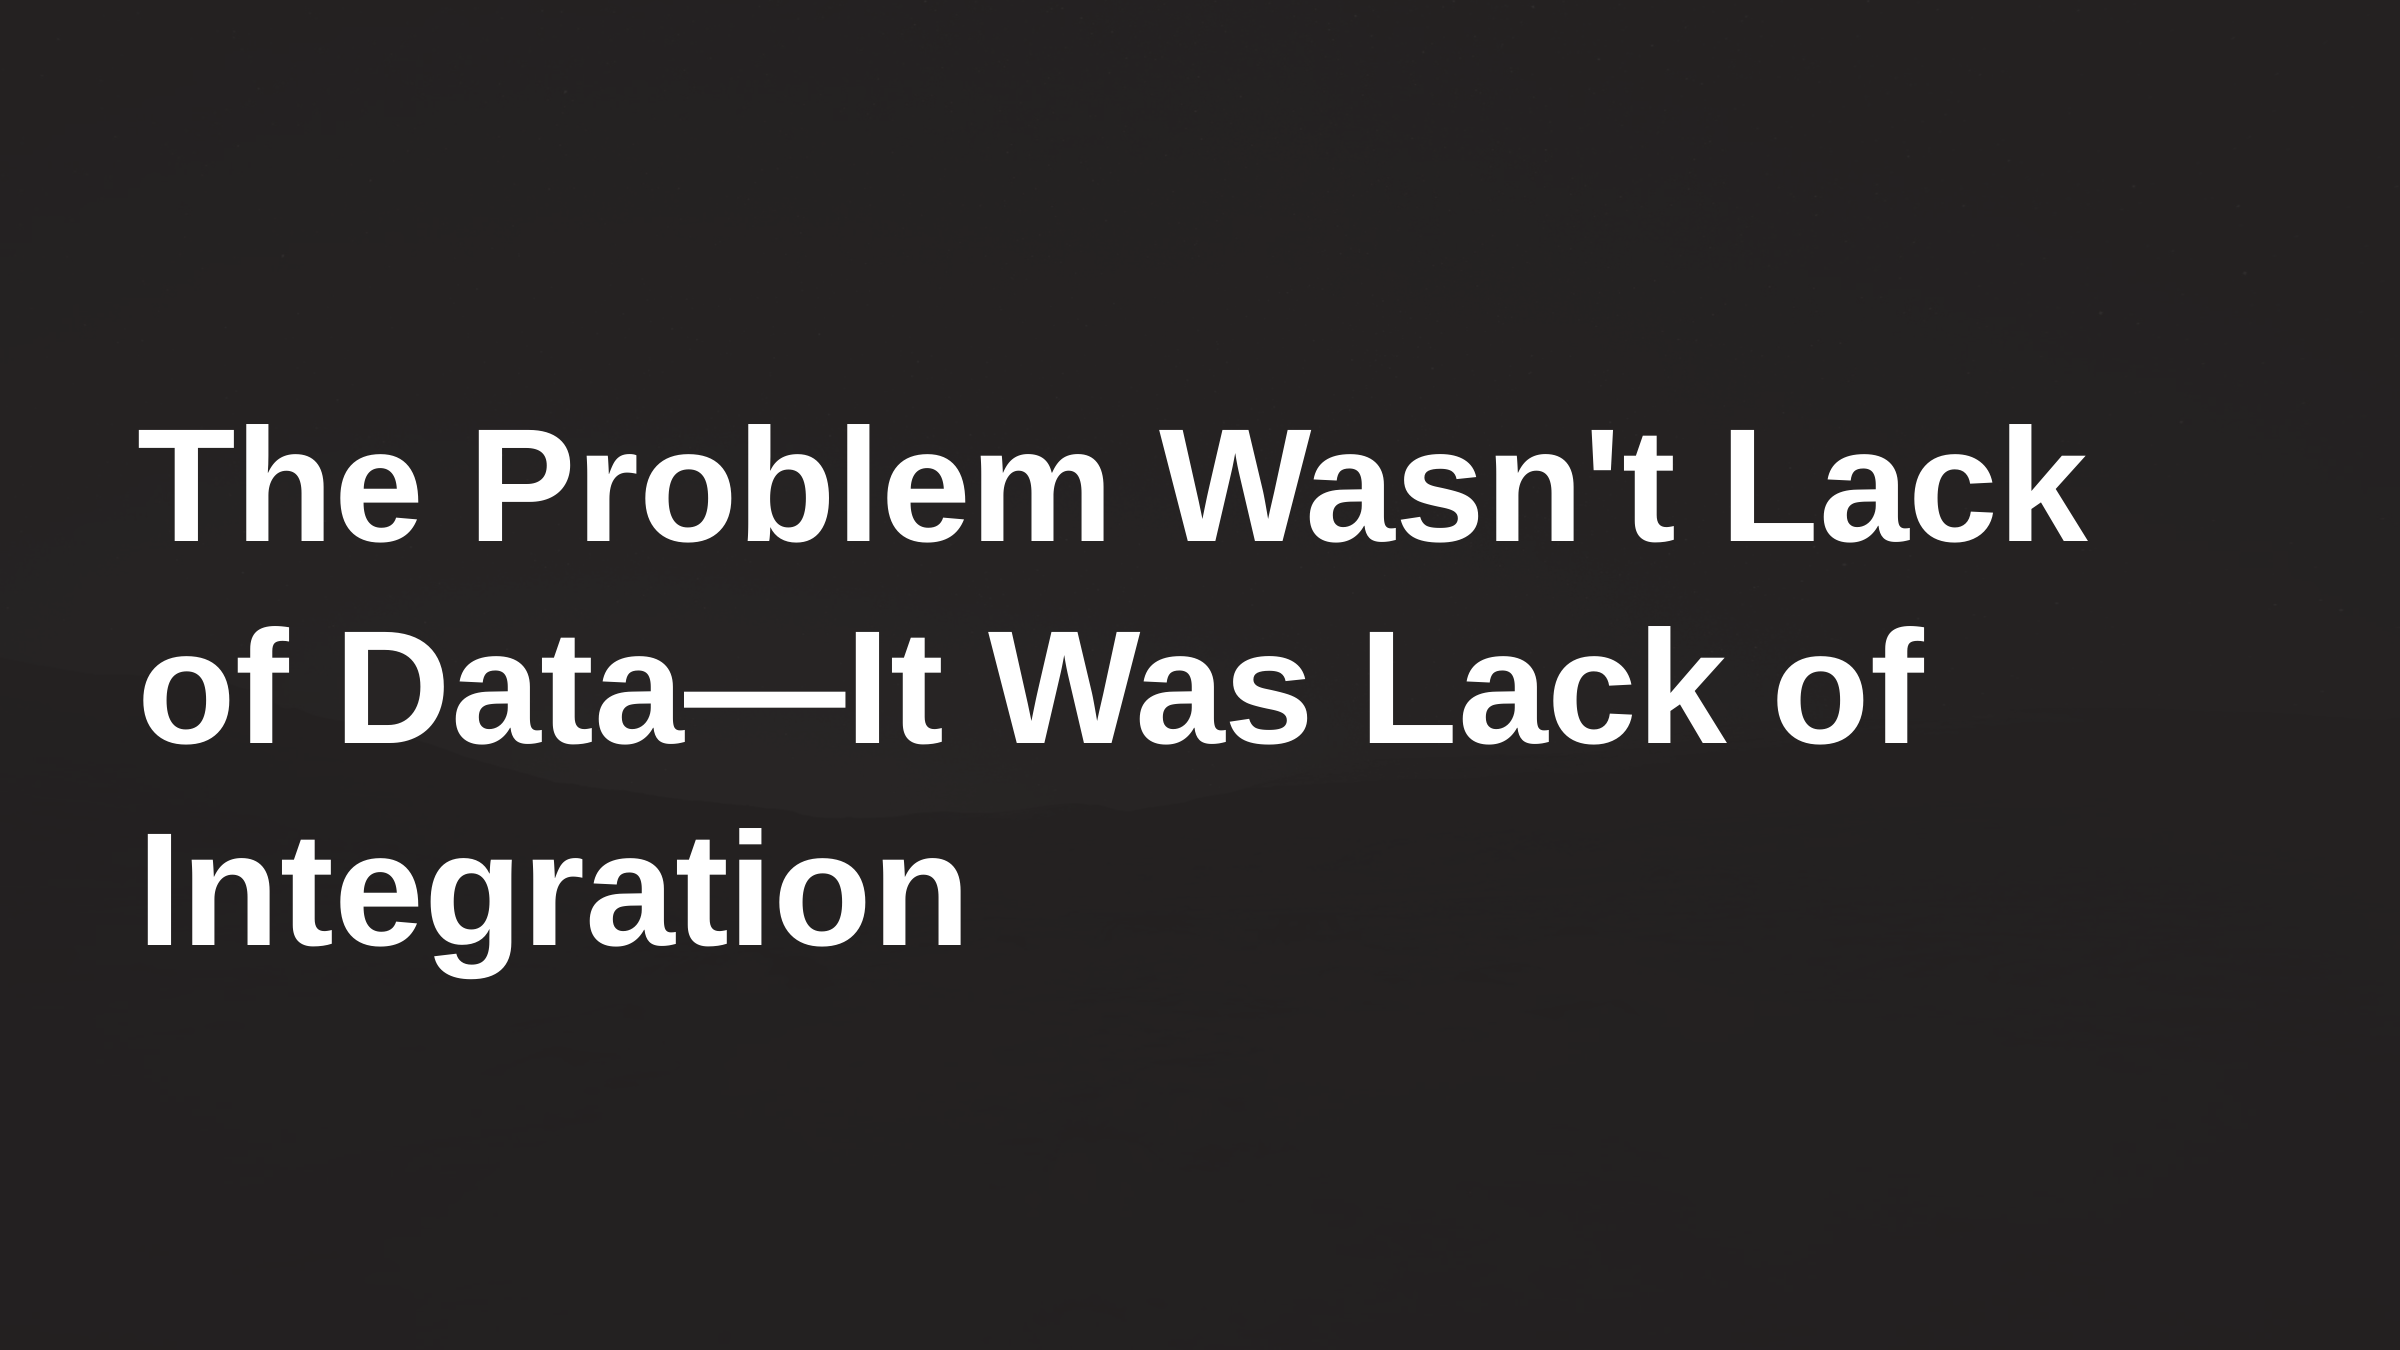

The Problem Wasn't Lack of Data—It Was Lack of Integration